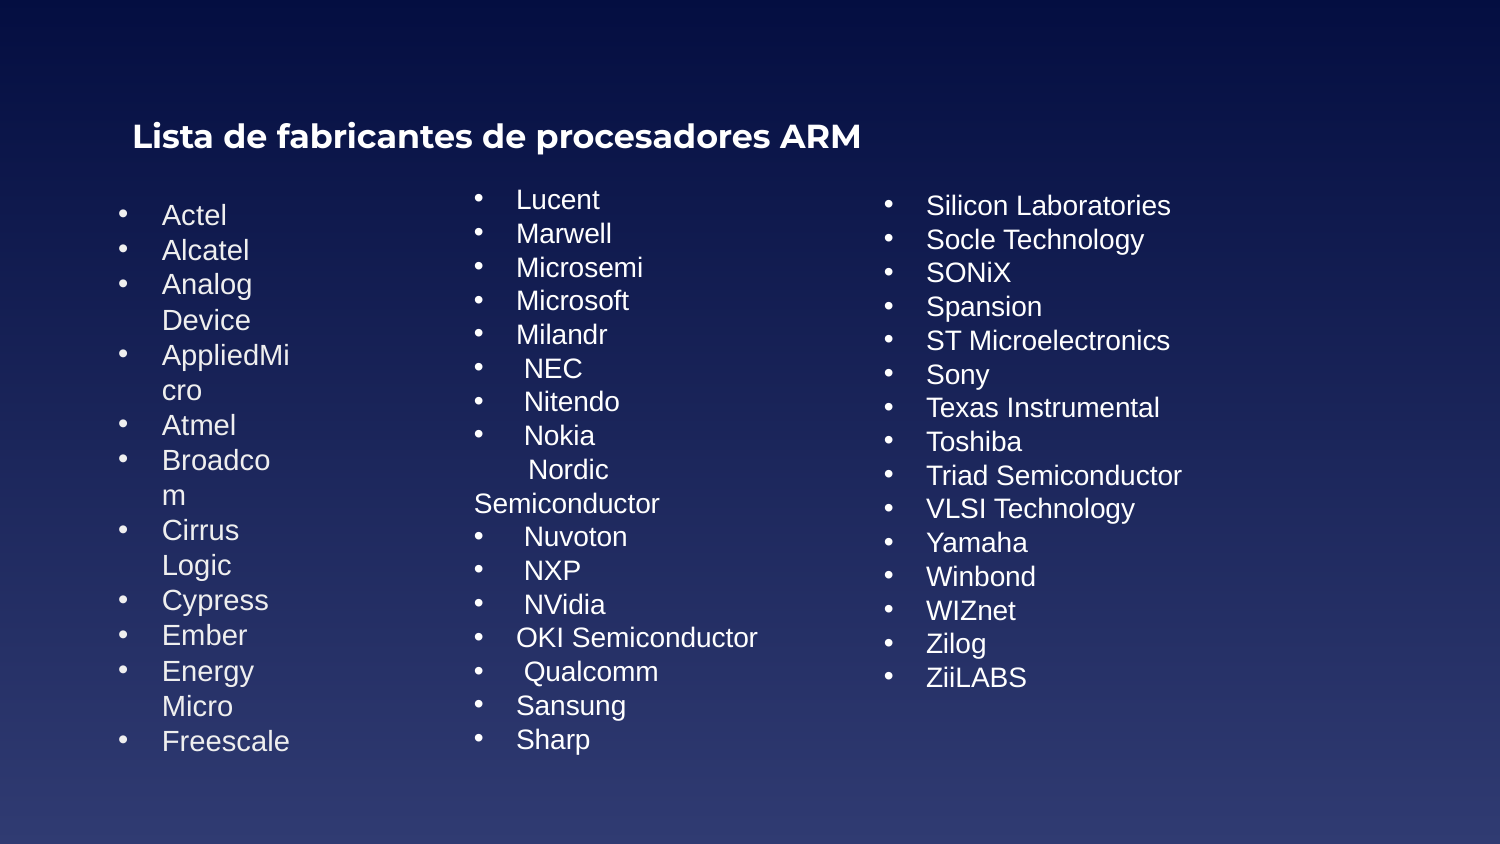

# Lista de fabricantes de procesadores ARM
Actel
Alcatel
Analog Device
AppliedMicro
Atmel
Broadcom
Cirrus Logic
Cypress
Ember
Energy Micro
Freescale

Lucent
Marwell
Microsemi
Microsoft
Milandr
 NEC
 Nitendo
 Nokia
       Nordic Semiconductor
 Nuvoton
 NXP
 NVidia
OKI Semiconductor
 Qualcomm
Sansung
Sharp
Silicon Laboratories
Socle Technology
SONiX
Spansion
ST Microelectronics
Sony
Texas Instrumental
Toshiba
Triad Semiconductor
VLSI Technology
Yamaha
Winbond
WIZnet
Zilog
ZiiLABS